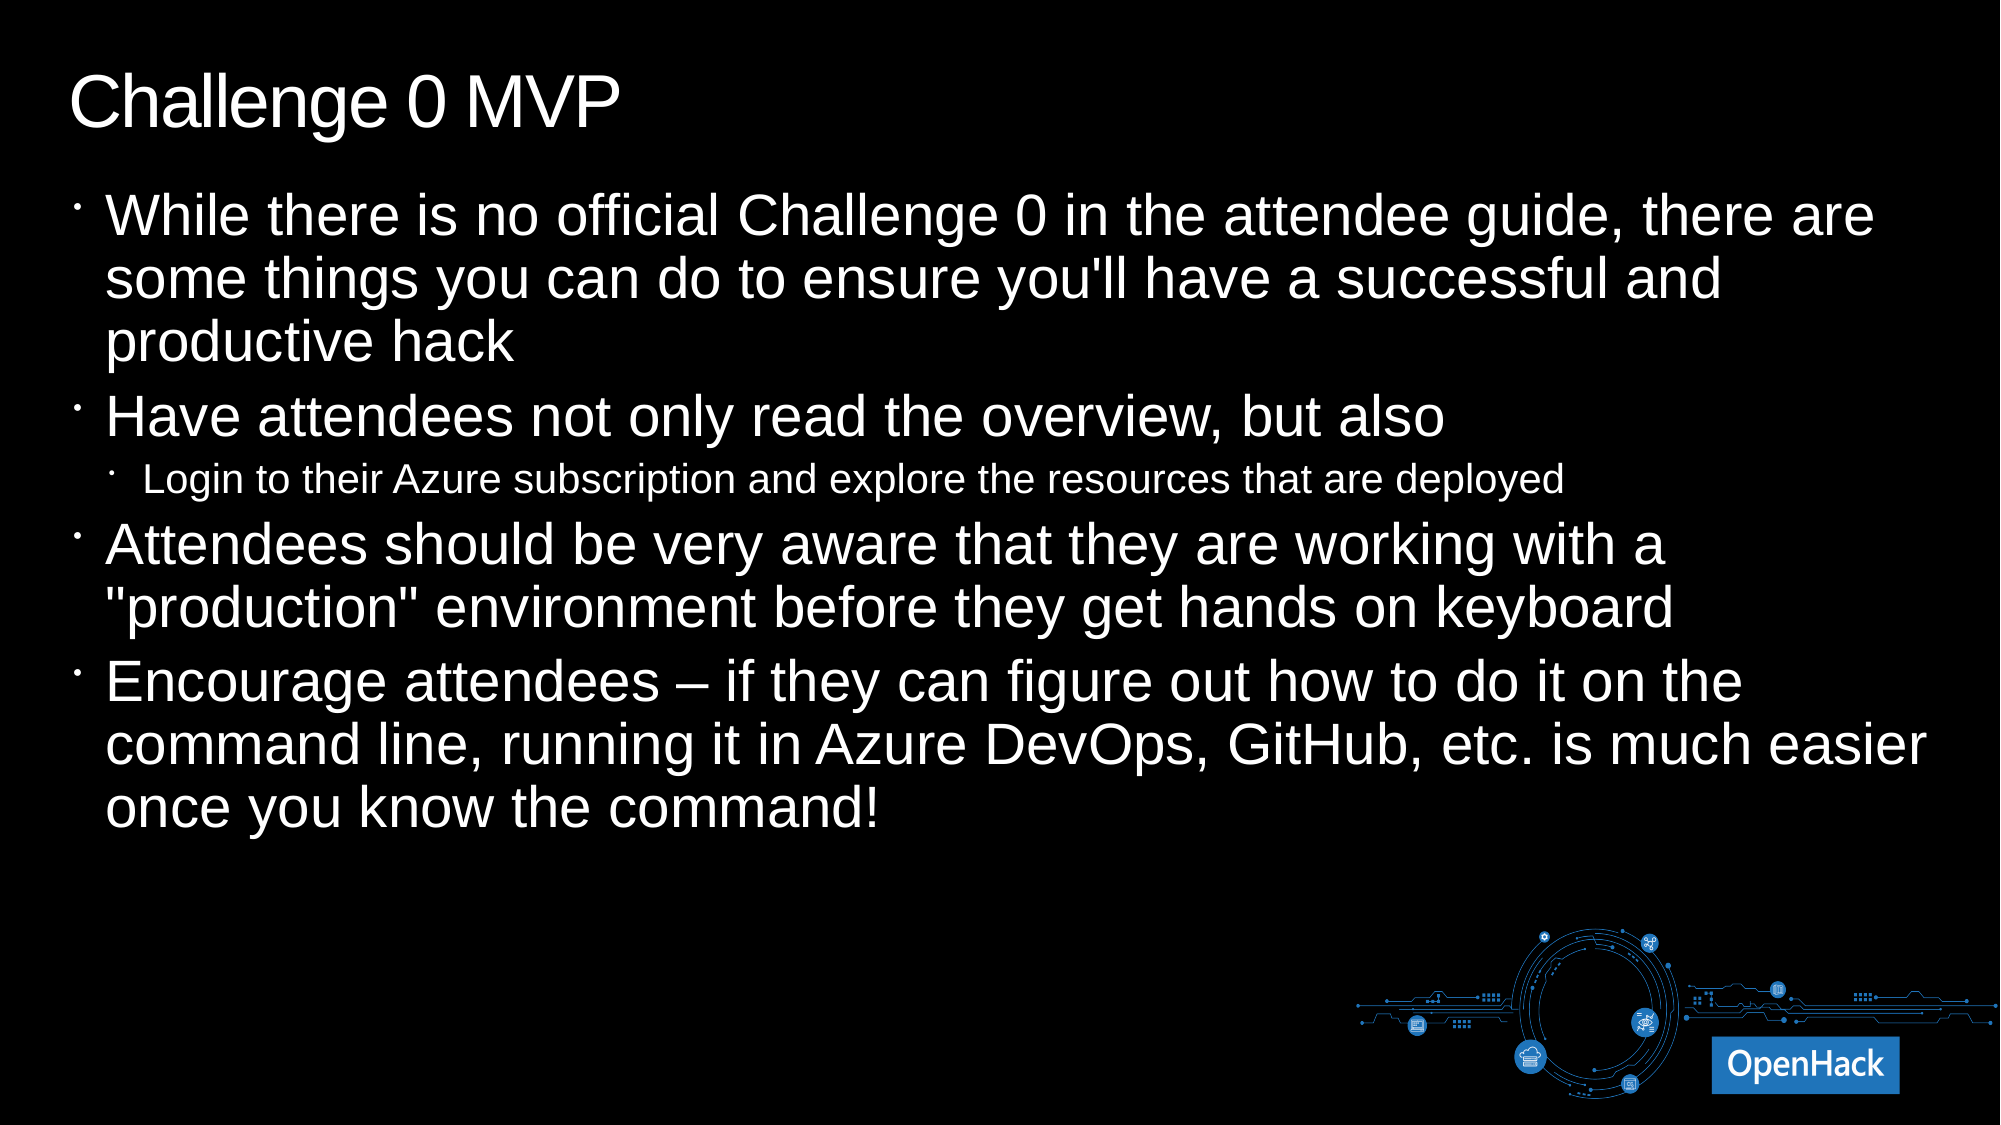

# Challenge 0 MVP
While there is no official Challenge 0 in the attendee guide, there are some things you can do to ensure you'll have a successful and productive hack
Have attendees not only read the overview, but also
Login to their Azure subscription and explore the resources that are deployed
Attendees should be very aware that they are working with a "production" environment before they get hands on keyboard
Encourage attendees – if they can figure out how to do it on the command line, running it in Azure DevOps, GitHub, etc. is much easier once you know the command!